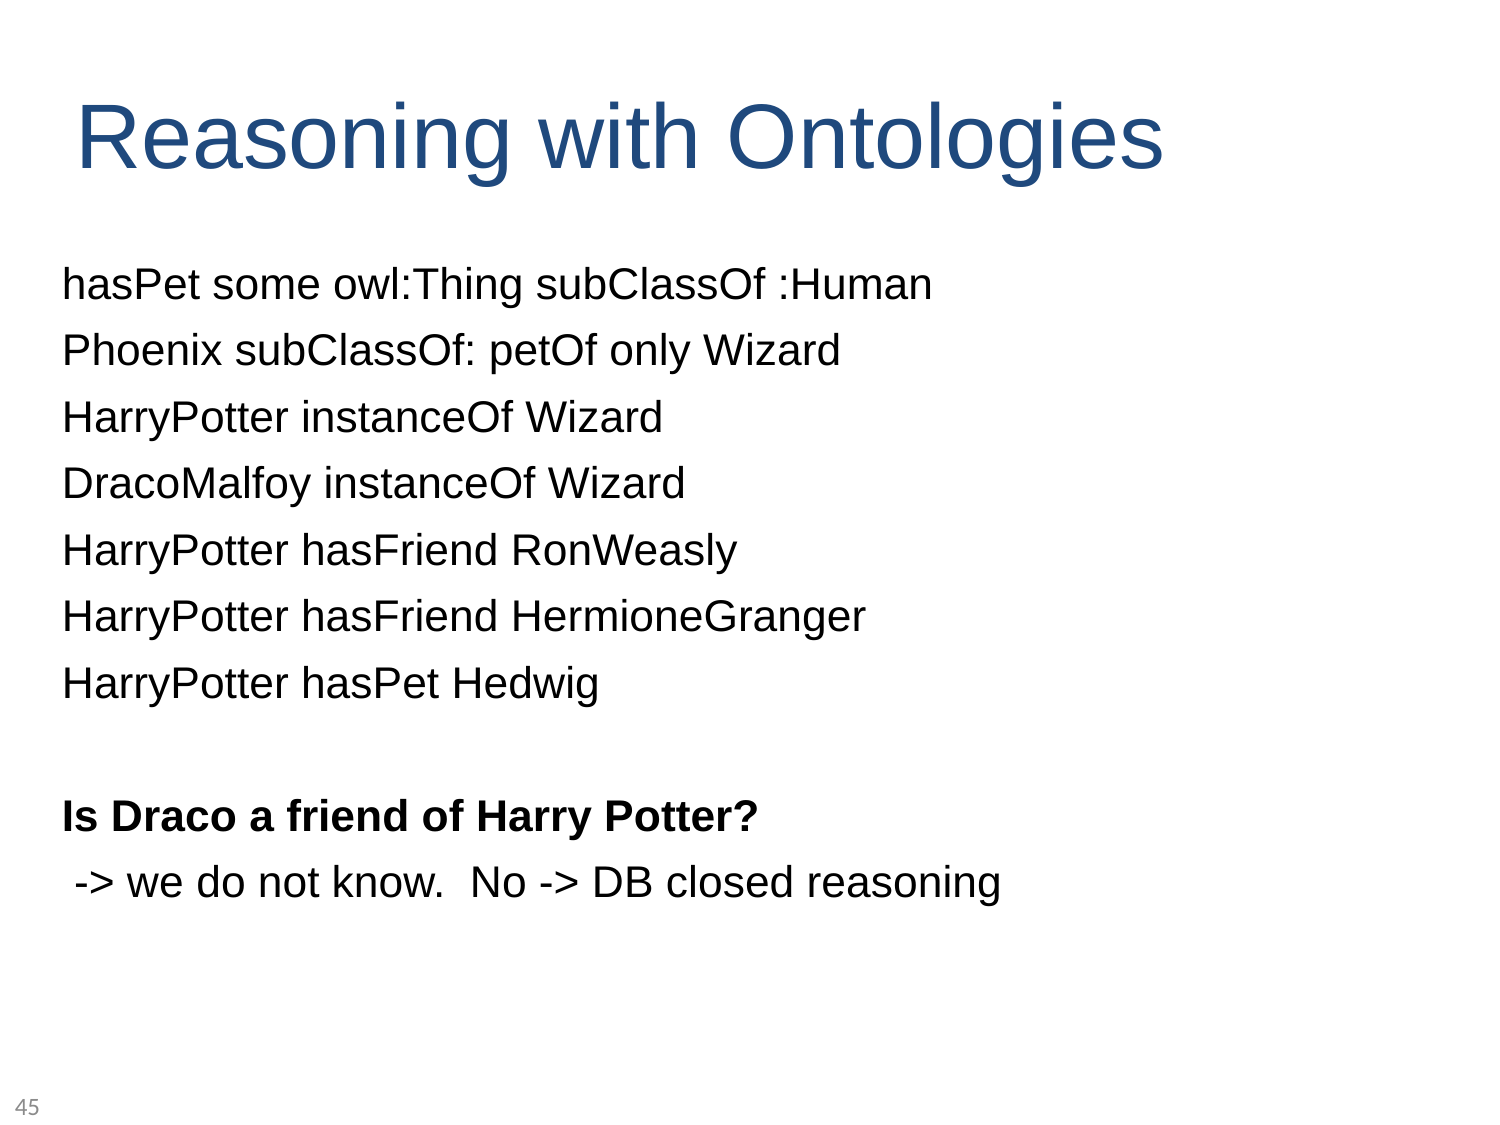

# Reasoning with Ontologies
hasPet some owl:Thing subClassOf :Human
Phoenix subClassOf: petOf only Wizard
HarryPotter instanceOf Wizard
DracoMalfoy instanceOf Wizard
HarryPotter hasFriend RonWeasly
HarryPotter hasFriend HermioneGranger
HarryPotter hasPet Hedwig

Is Draco a friend of Harry Potter?
 -> we do not know.  No -> DB closed reasoning

45